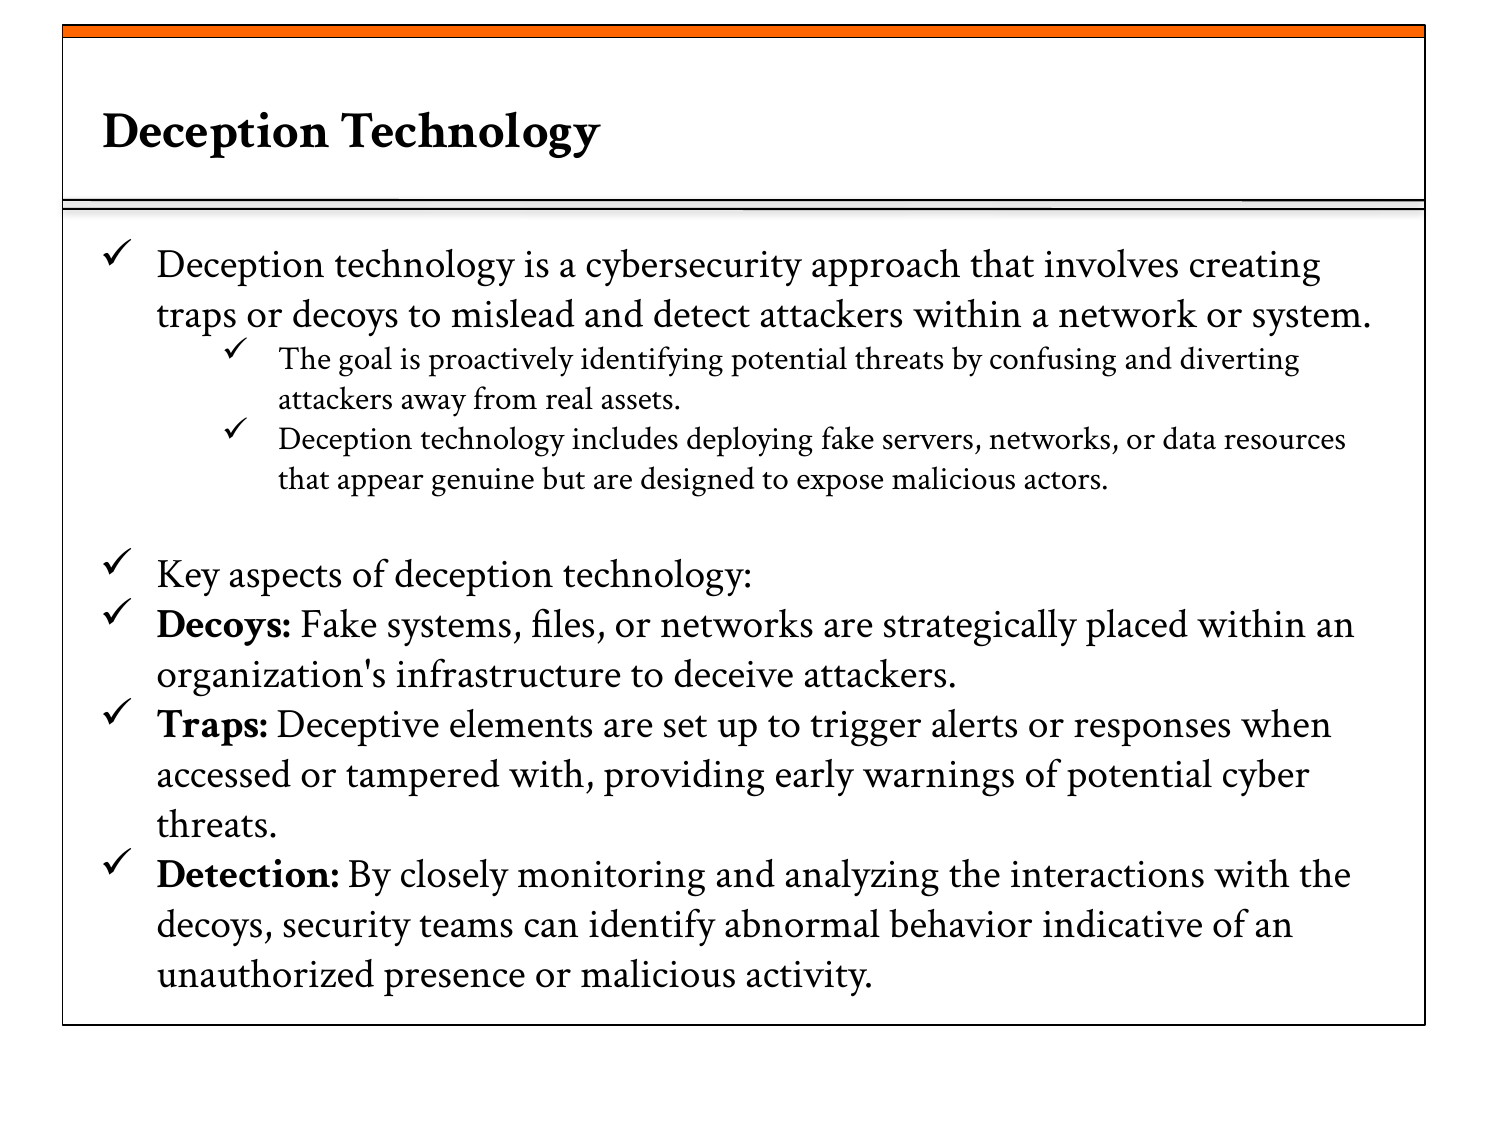

# Deception Technology
Deception technology is a cybersecurity approach that involves creating traps or decoys to mislead and detect attackers within a network or system.
The goal is proactively identifying potential threats by confusing and diverting attackers away from real assets.
Deception technology includes deploying fake servers, networks, or data resources that appear genuine but are designed to expose malicious actors.

Key aspects of deception technology:
Decoys: Fake systems, files, or networks are strategically placed within an organization's infrastructure to deceive attackers.
Traps: Deceptive elements are set up to trigger alerts or responses when accessed or tampered with, providing early warnings of potential cyber threats.
Detection: By closely monitoring and analyzing the interactions with the decoys, security teams can identify abnormal behavior indicative of an unauthorized presence or malicious activity.